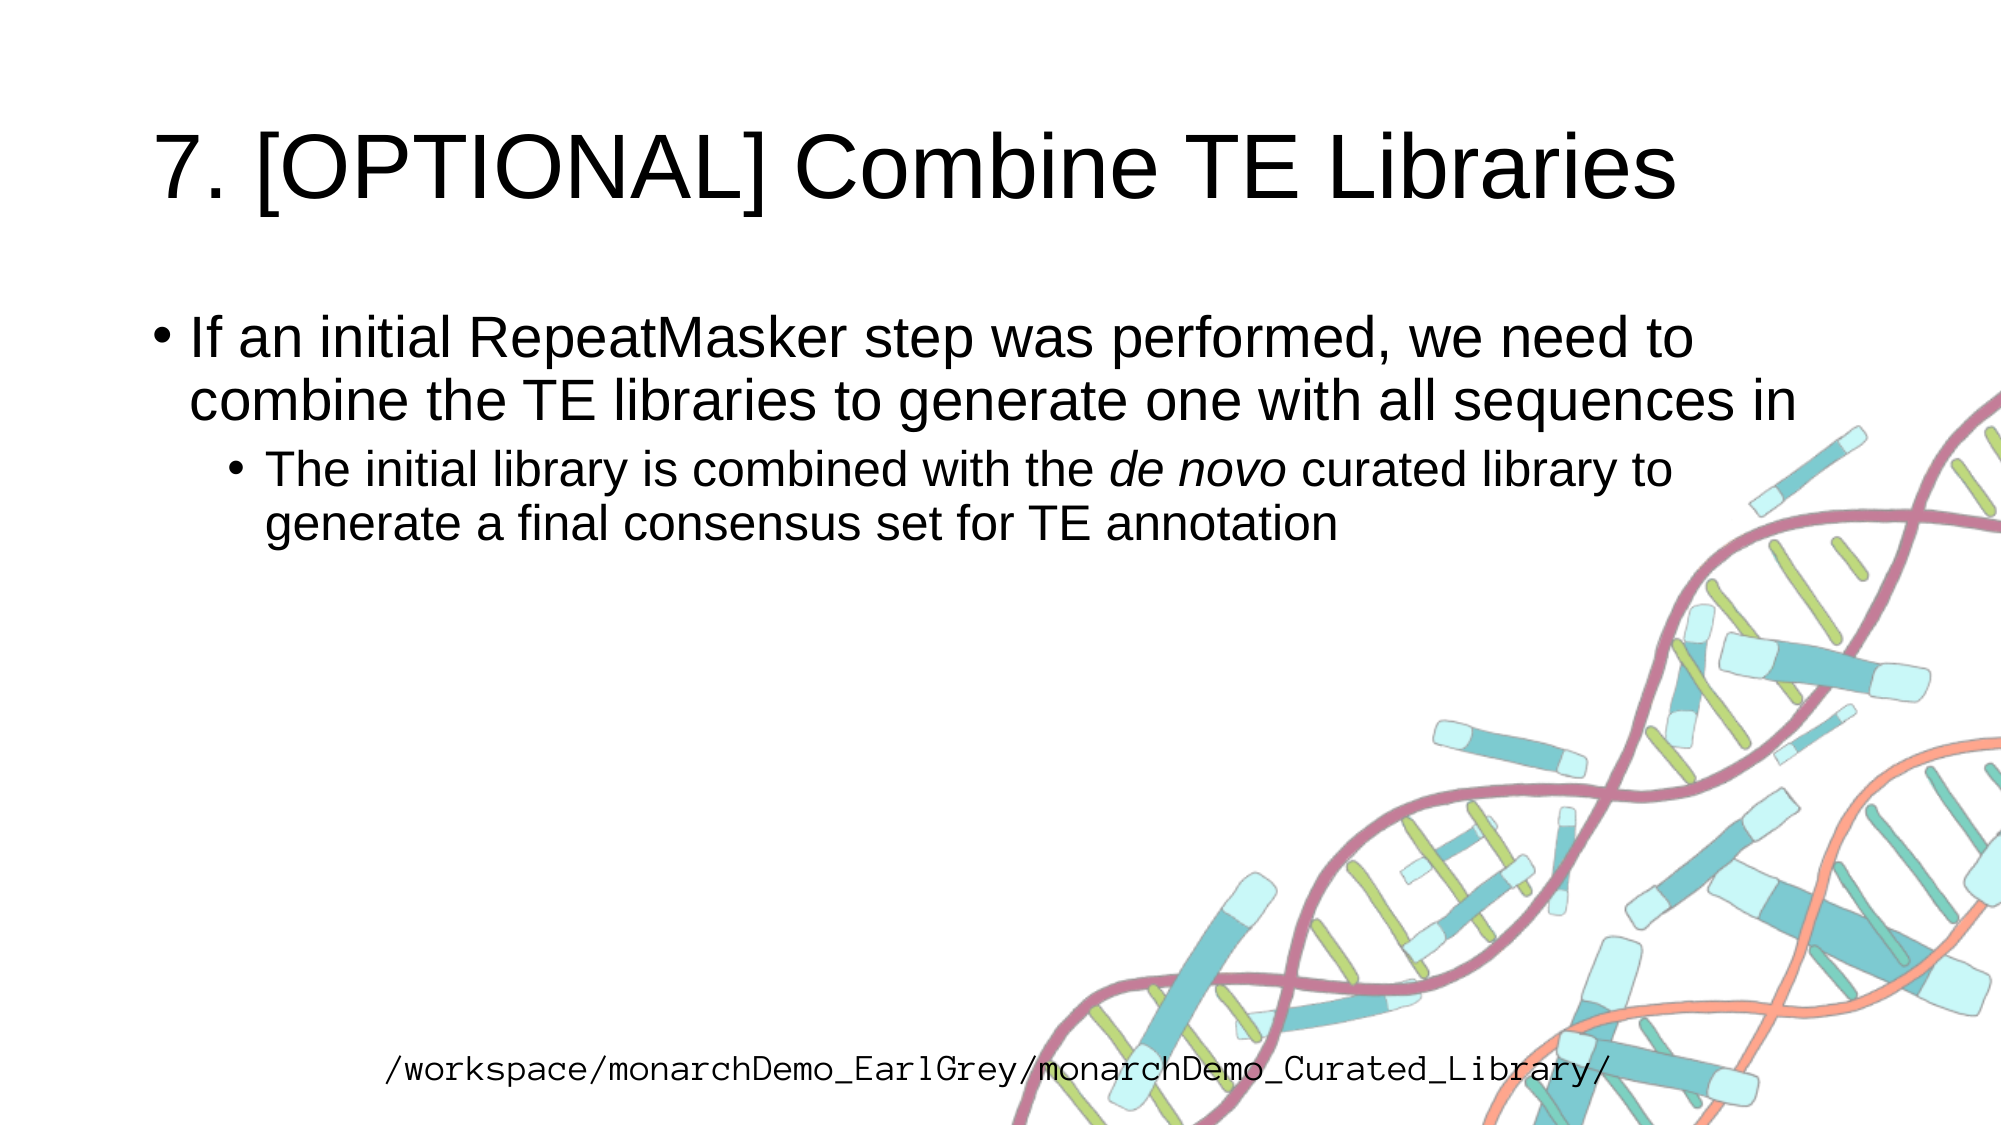

# 7. [OPTIONAL] Combine TE Libraries
If an initial RepeatMasker step was performed, we need to combine the TE libraries to generate one with all sequences in
The initial library is combined with the de novo curated library to generate a final consensus set for TE annotation
/workspace/monarchDemo_EarlGrey/monarchDemo_Curated_Library/